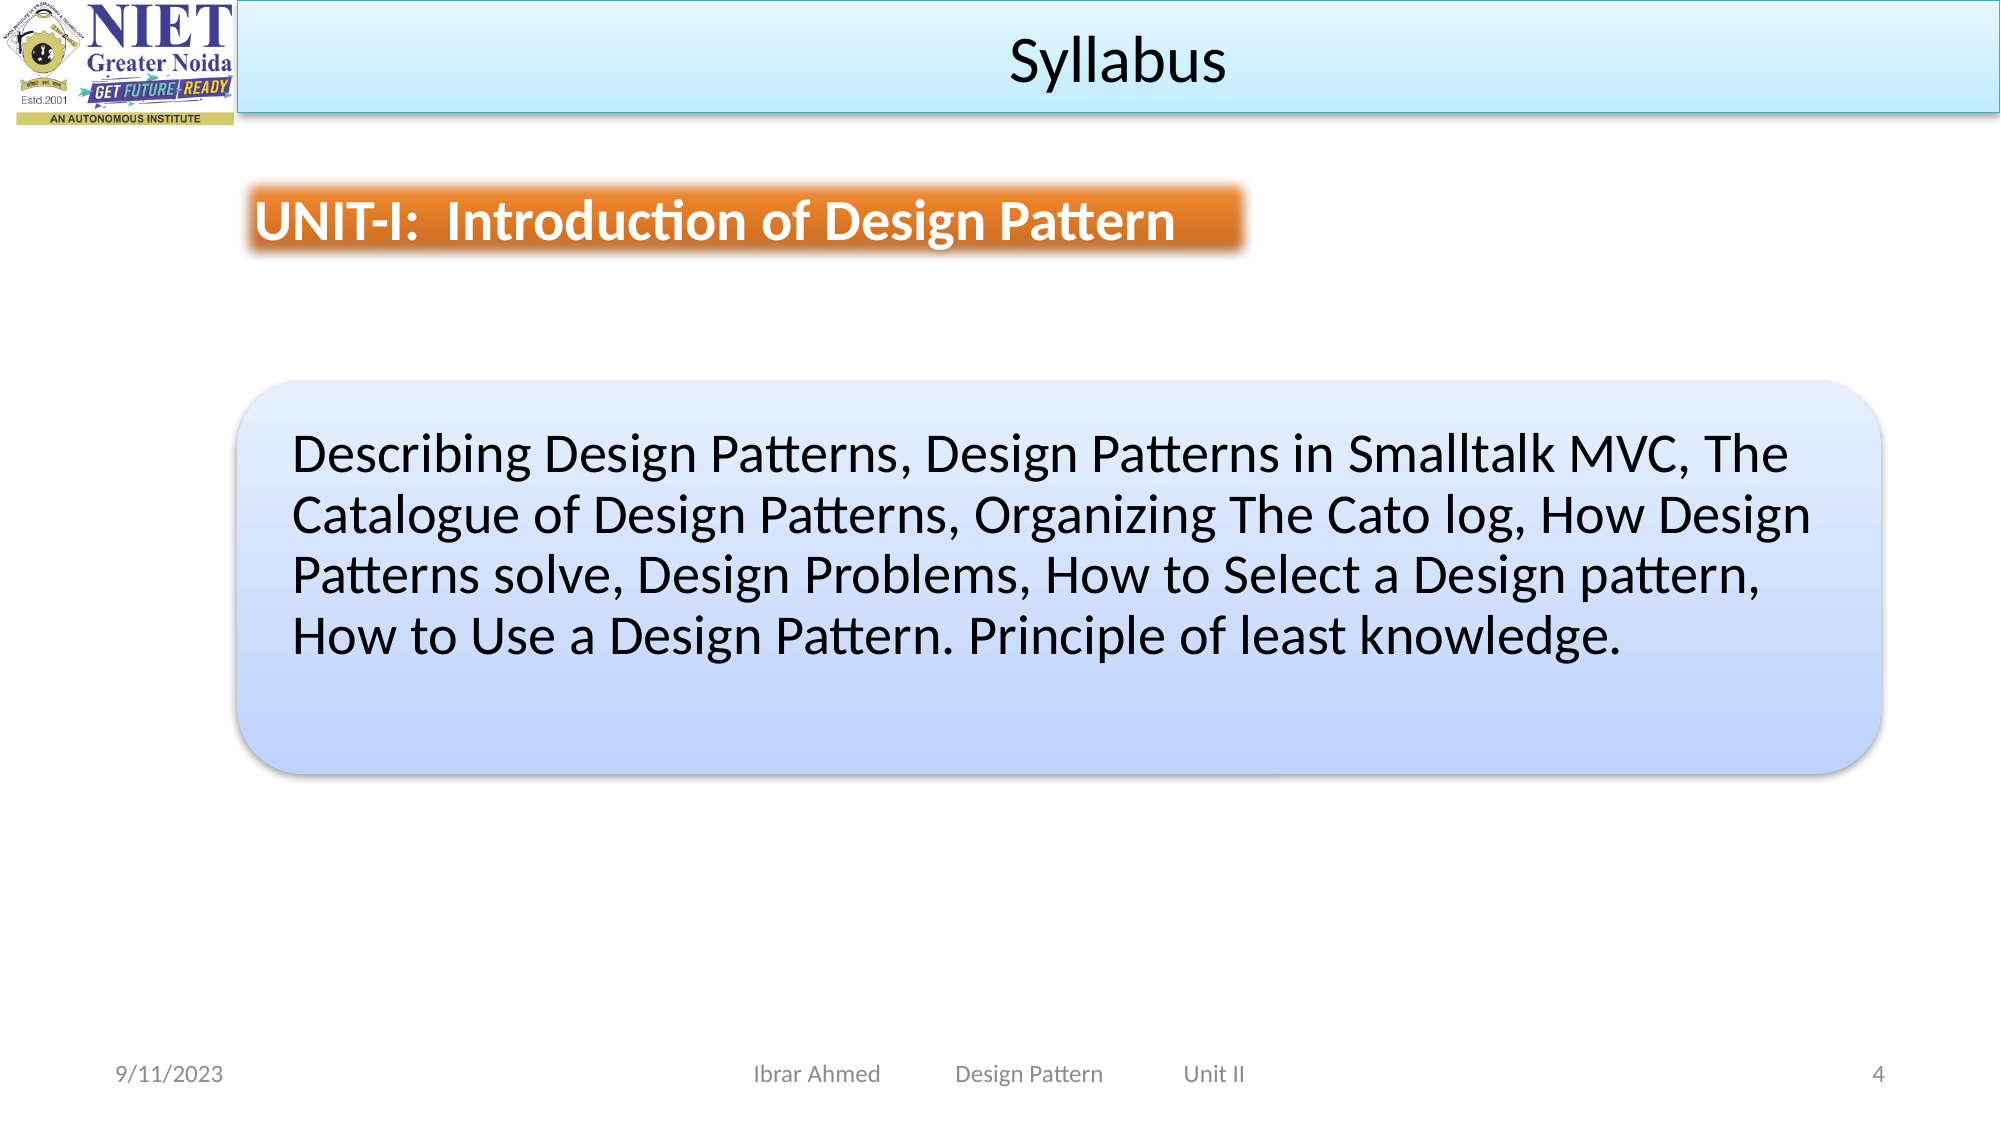

Syllabus
UNIT-I:  Introduction of Design Pattern
Describing Design Patterns, Design Patterns in Smalltalk MVC, The Catalogue of Design Patterns, Organizing The Cato log, How Design Patterns solve, Design Problems, How to Select a Design pattern, How to Use a Design Pattern. Principle of least knowledge.

9/11/2023
Ibrar Ahmed             Design Pattern              Unit II
4